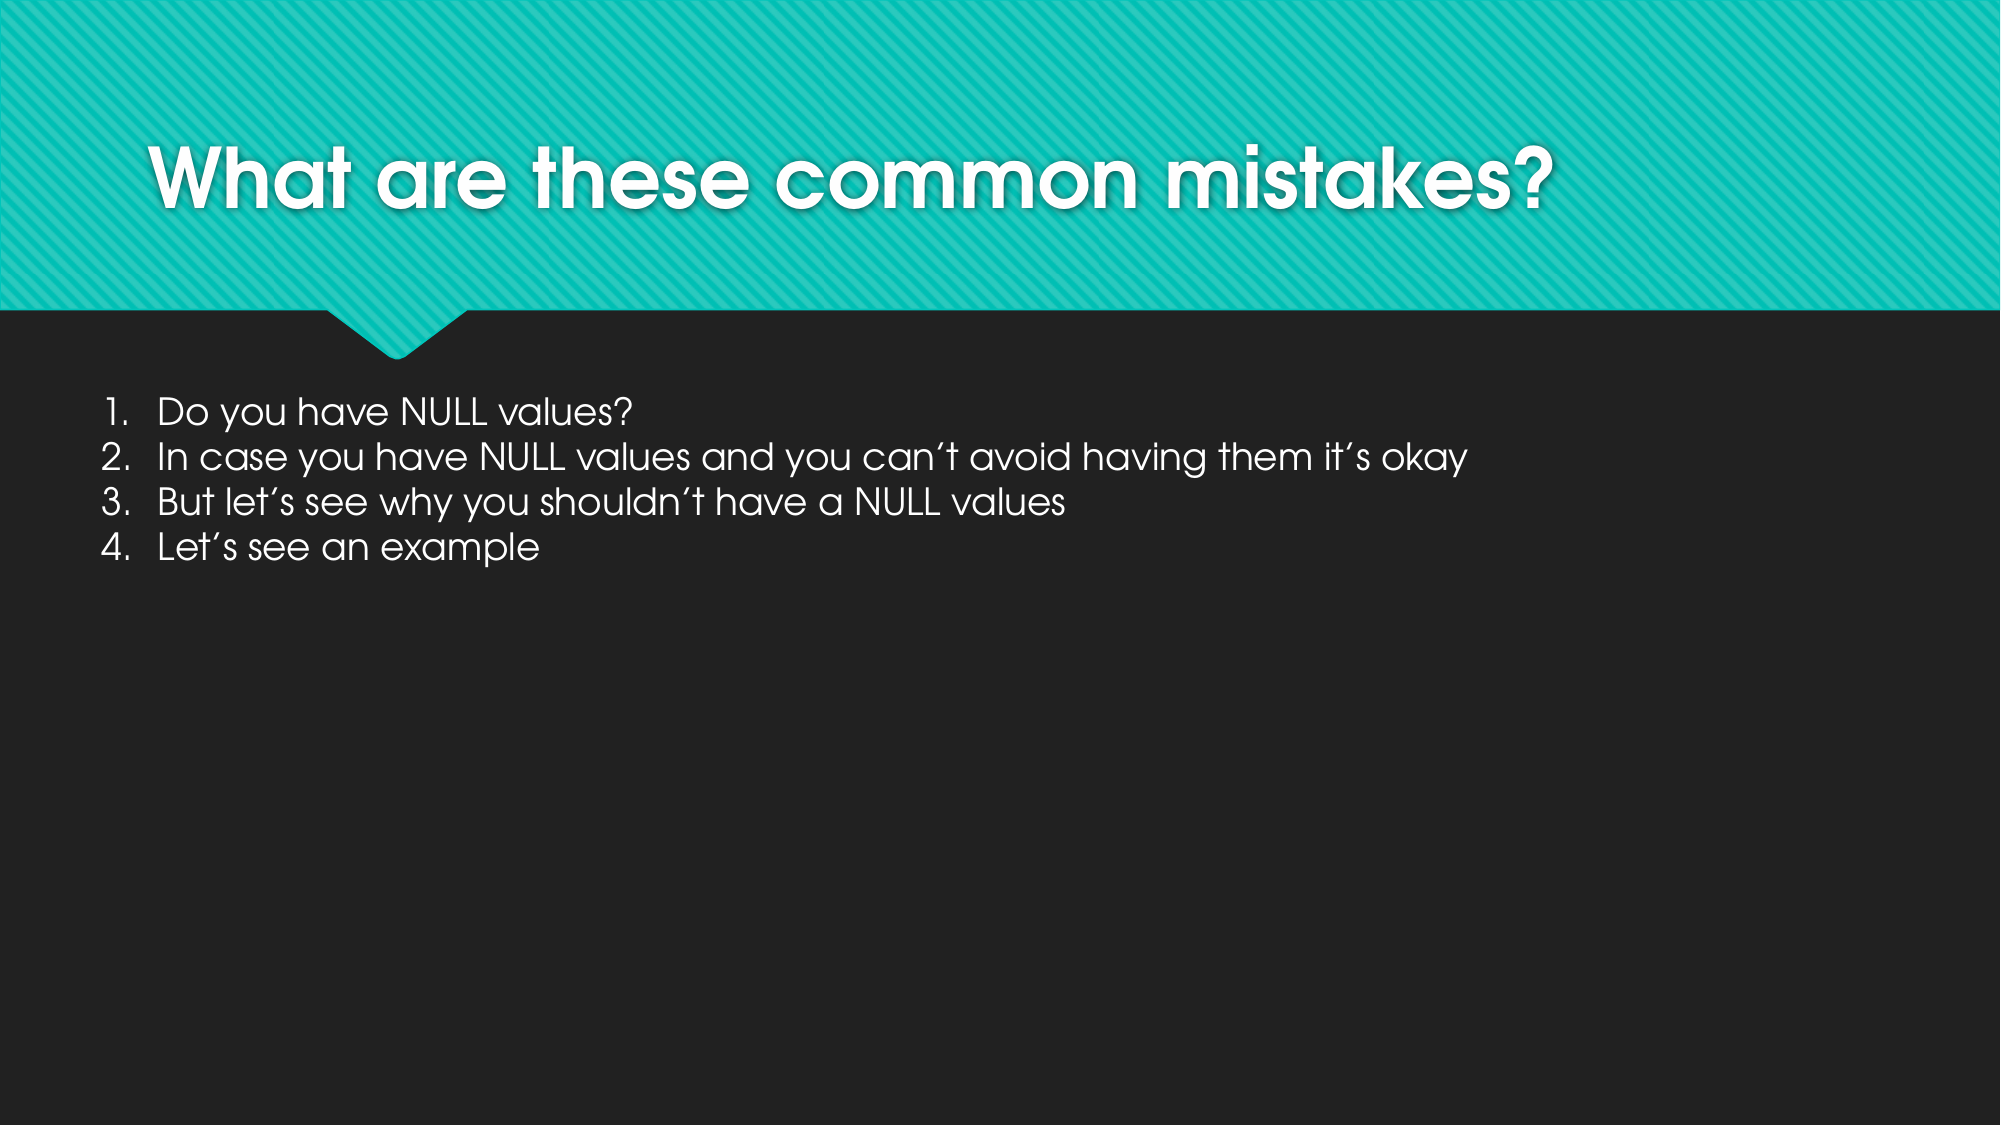

# What are these common mistakes?
Do you have NULL values?
In case you have NULL values and you can’t avoid having them it’s okay
But let’s see why you shouldn’t have a NULL values
Let’s see an example